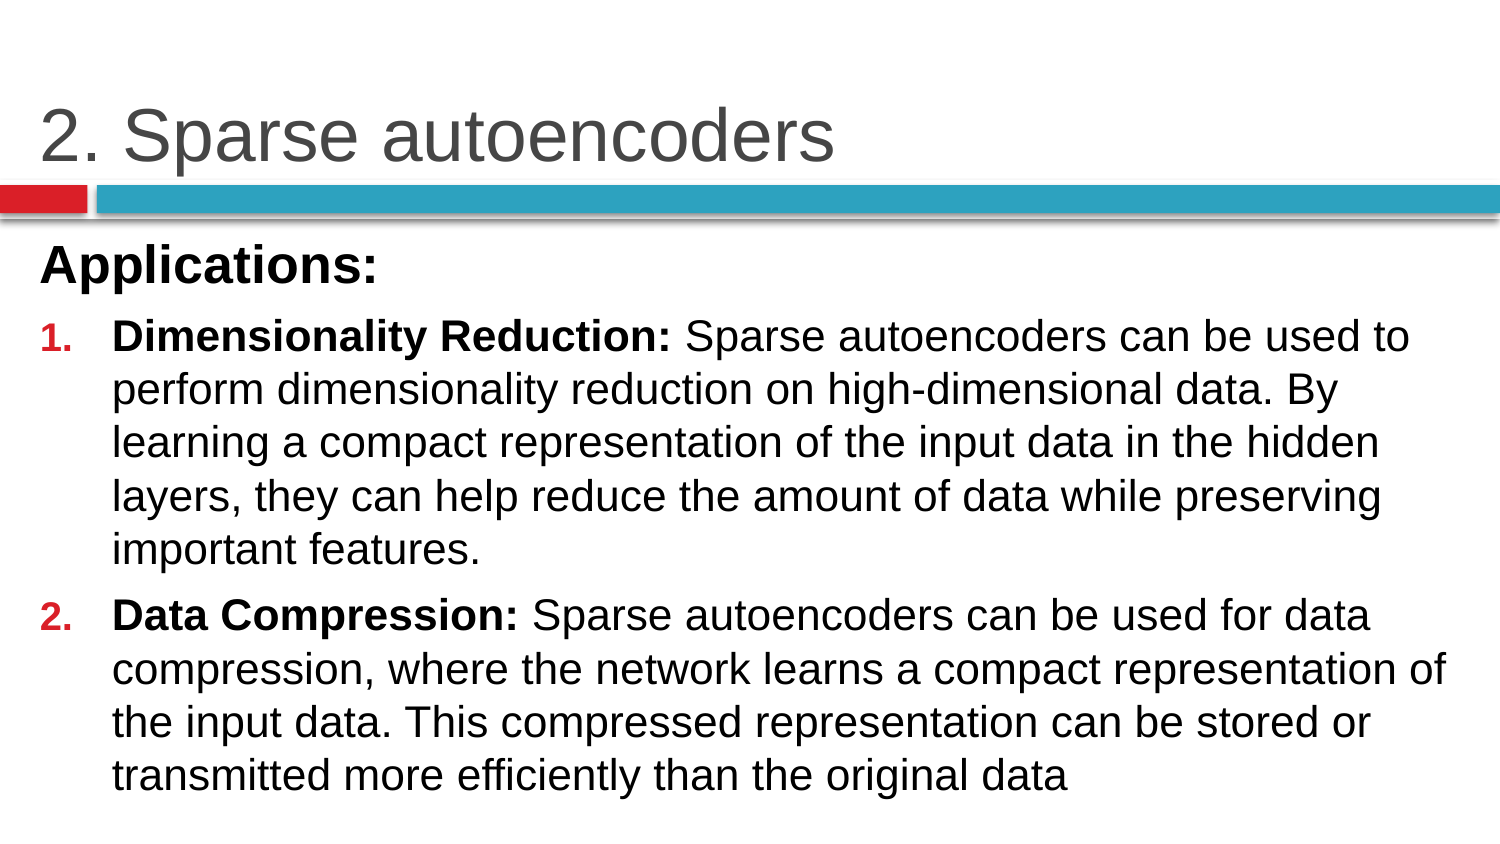

# 2. Sparse autoencoders
Applications:
Dimensionality Reduction: Sparse autoencoders can be used to perform dimensionality reduction on high-dimensional data. By learning a compact representation of the input data in the hidden layers, they can help reduce the amount of data while preserving important features.
Data Compression: Sparse autoencoders can be used for data compression, where the network learns a compact representation of the input data. This compressed representation can be stored or transmitted more efficiently than the original data